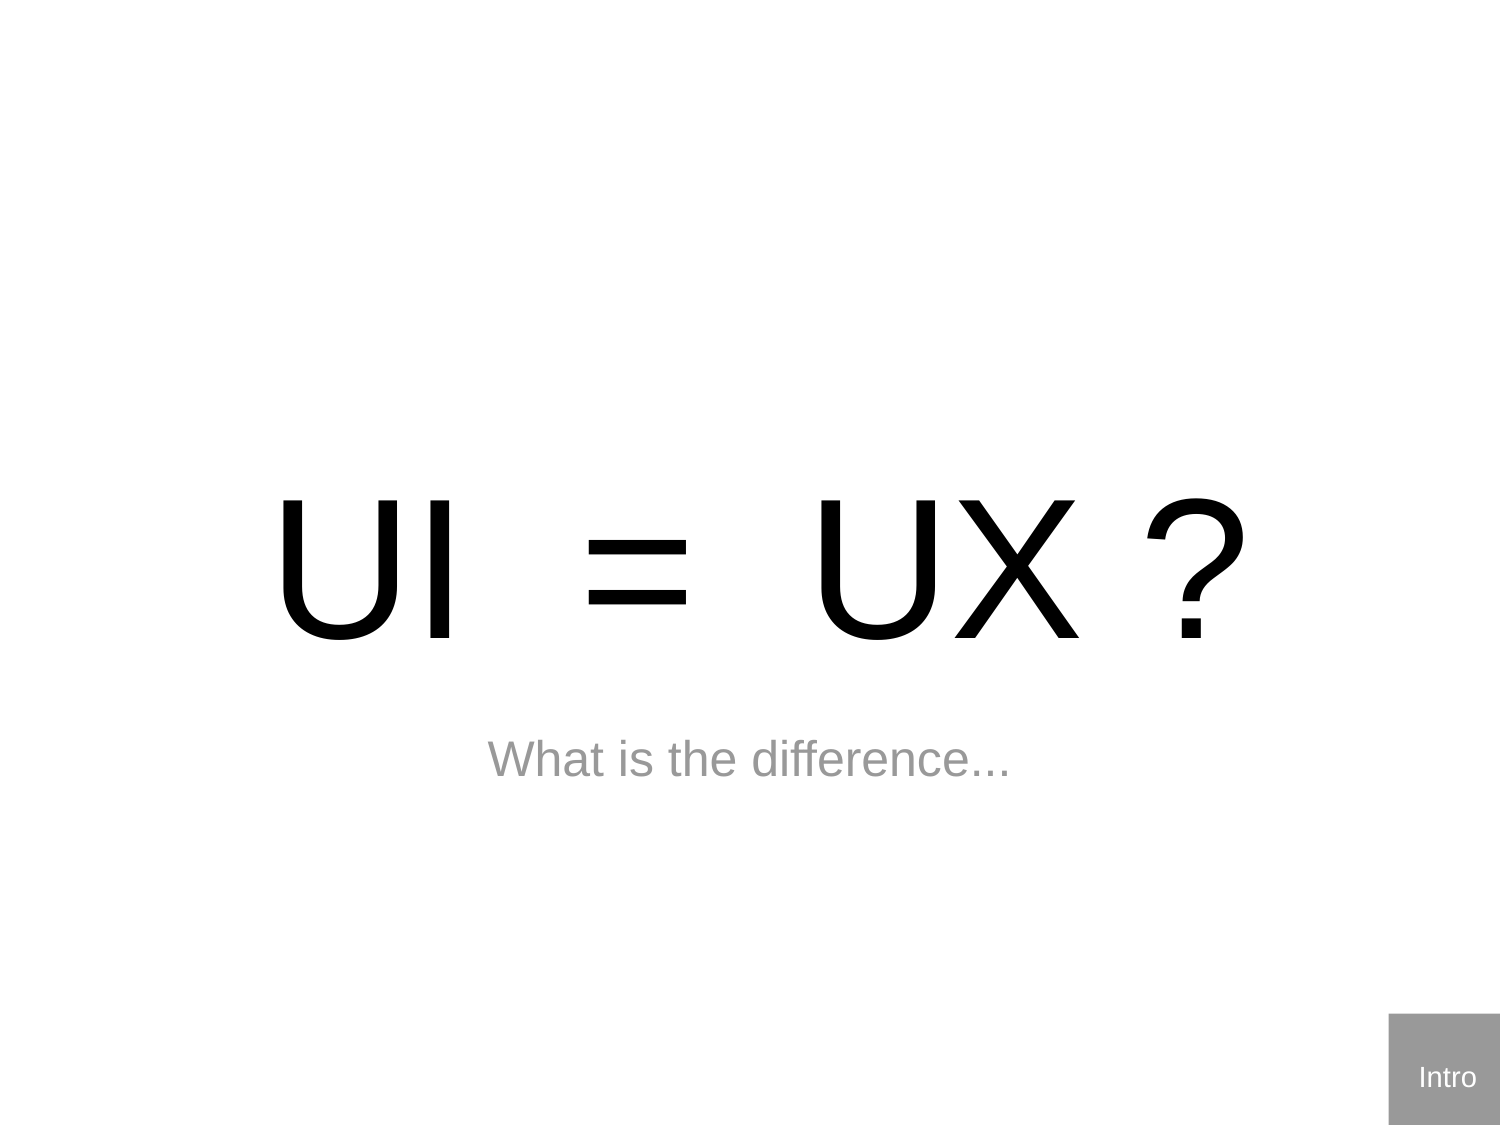

UI  =  UX ?
What is the difference...

Intro